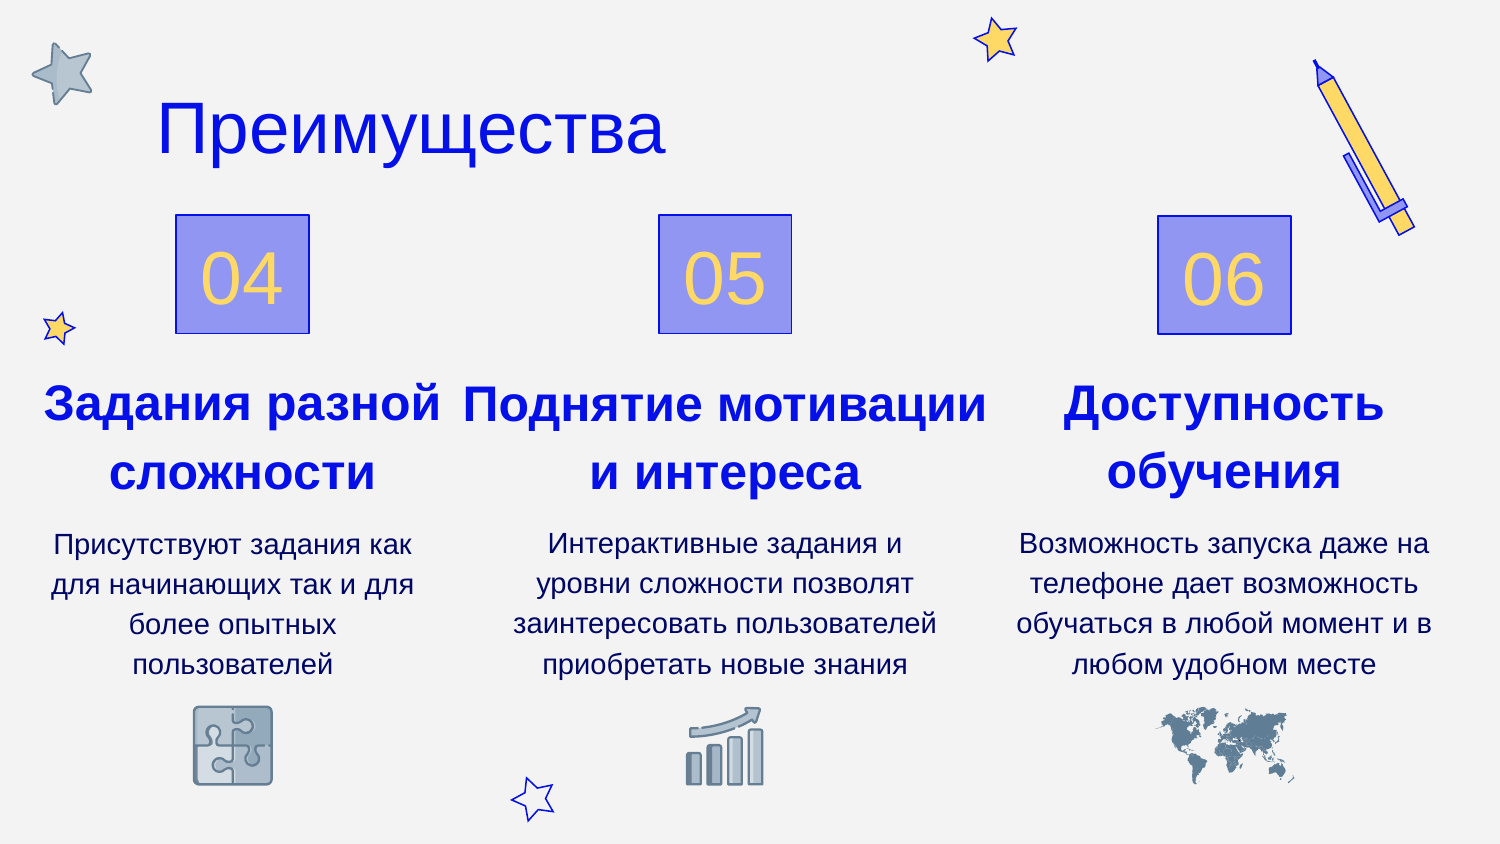

Преимущества
04
05
06
Доступность обучения
Задания разной сложности
Поднятие мотивации и интереса

Интерактивные задания и уровни сложности позволят заинтересовать пользователей приобретать новые знания
Возможность запуска даже на телефоне дает возможность обучаться в любой момент и в любом удобном месте
Присутствуют задания как для начинающих так и для более опытных пользователей